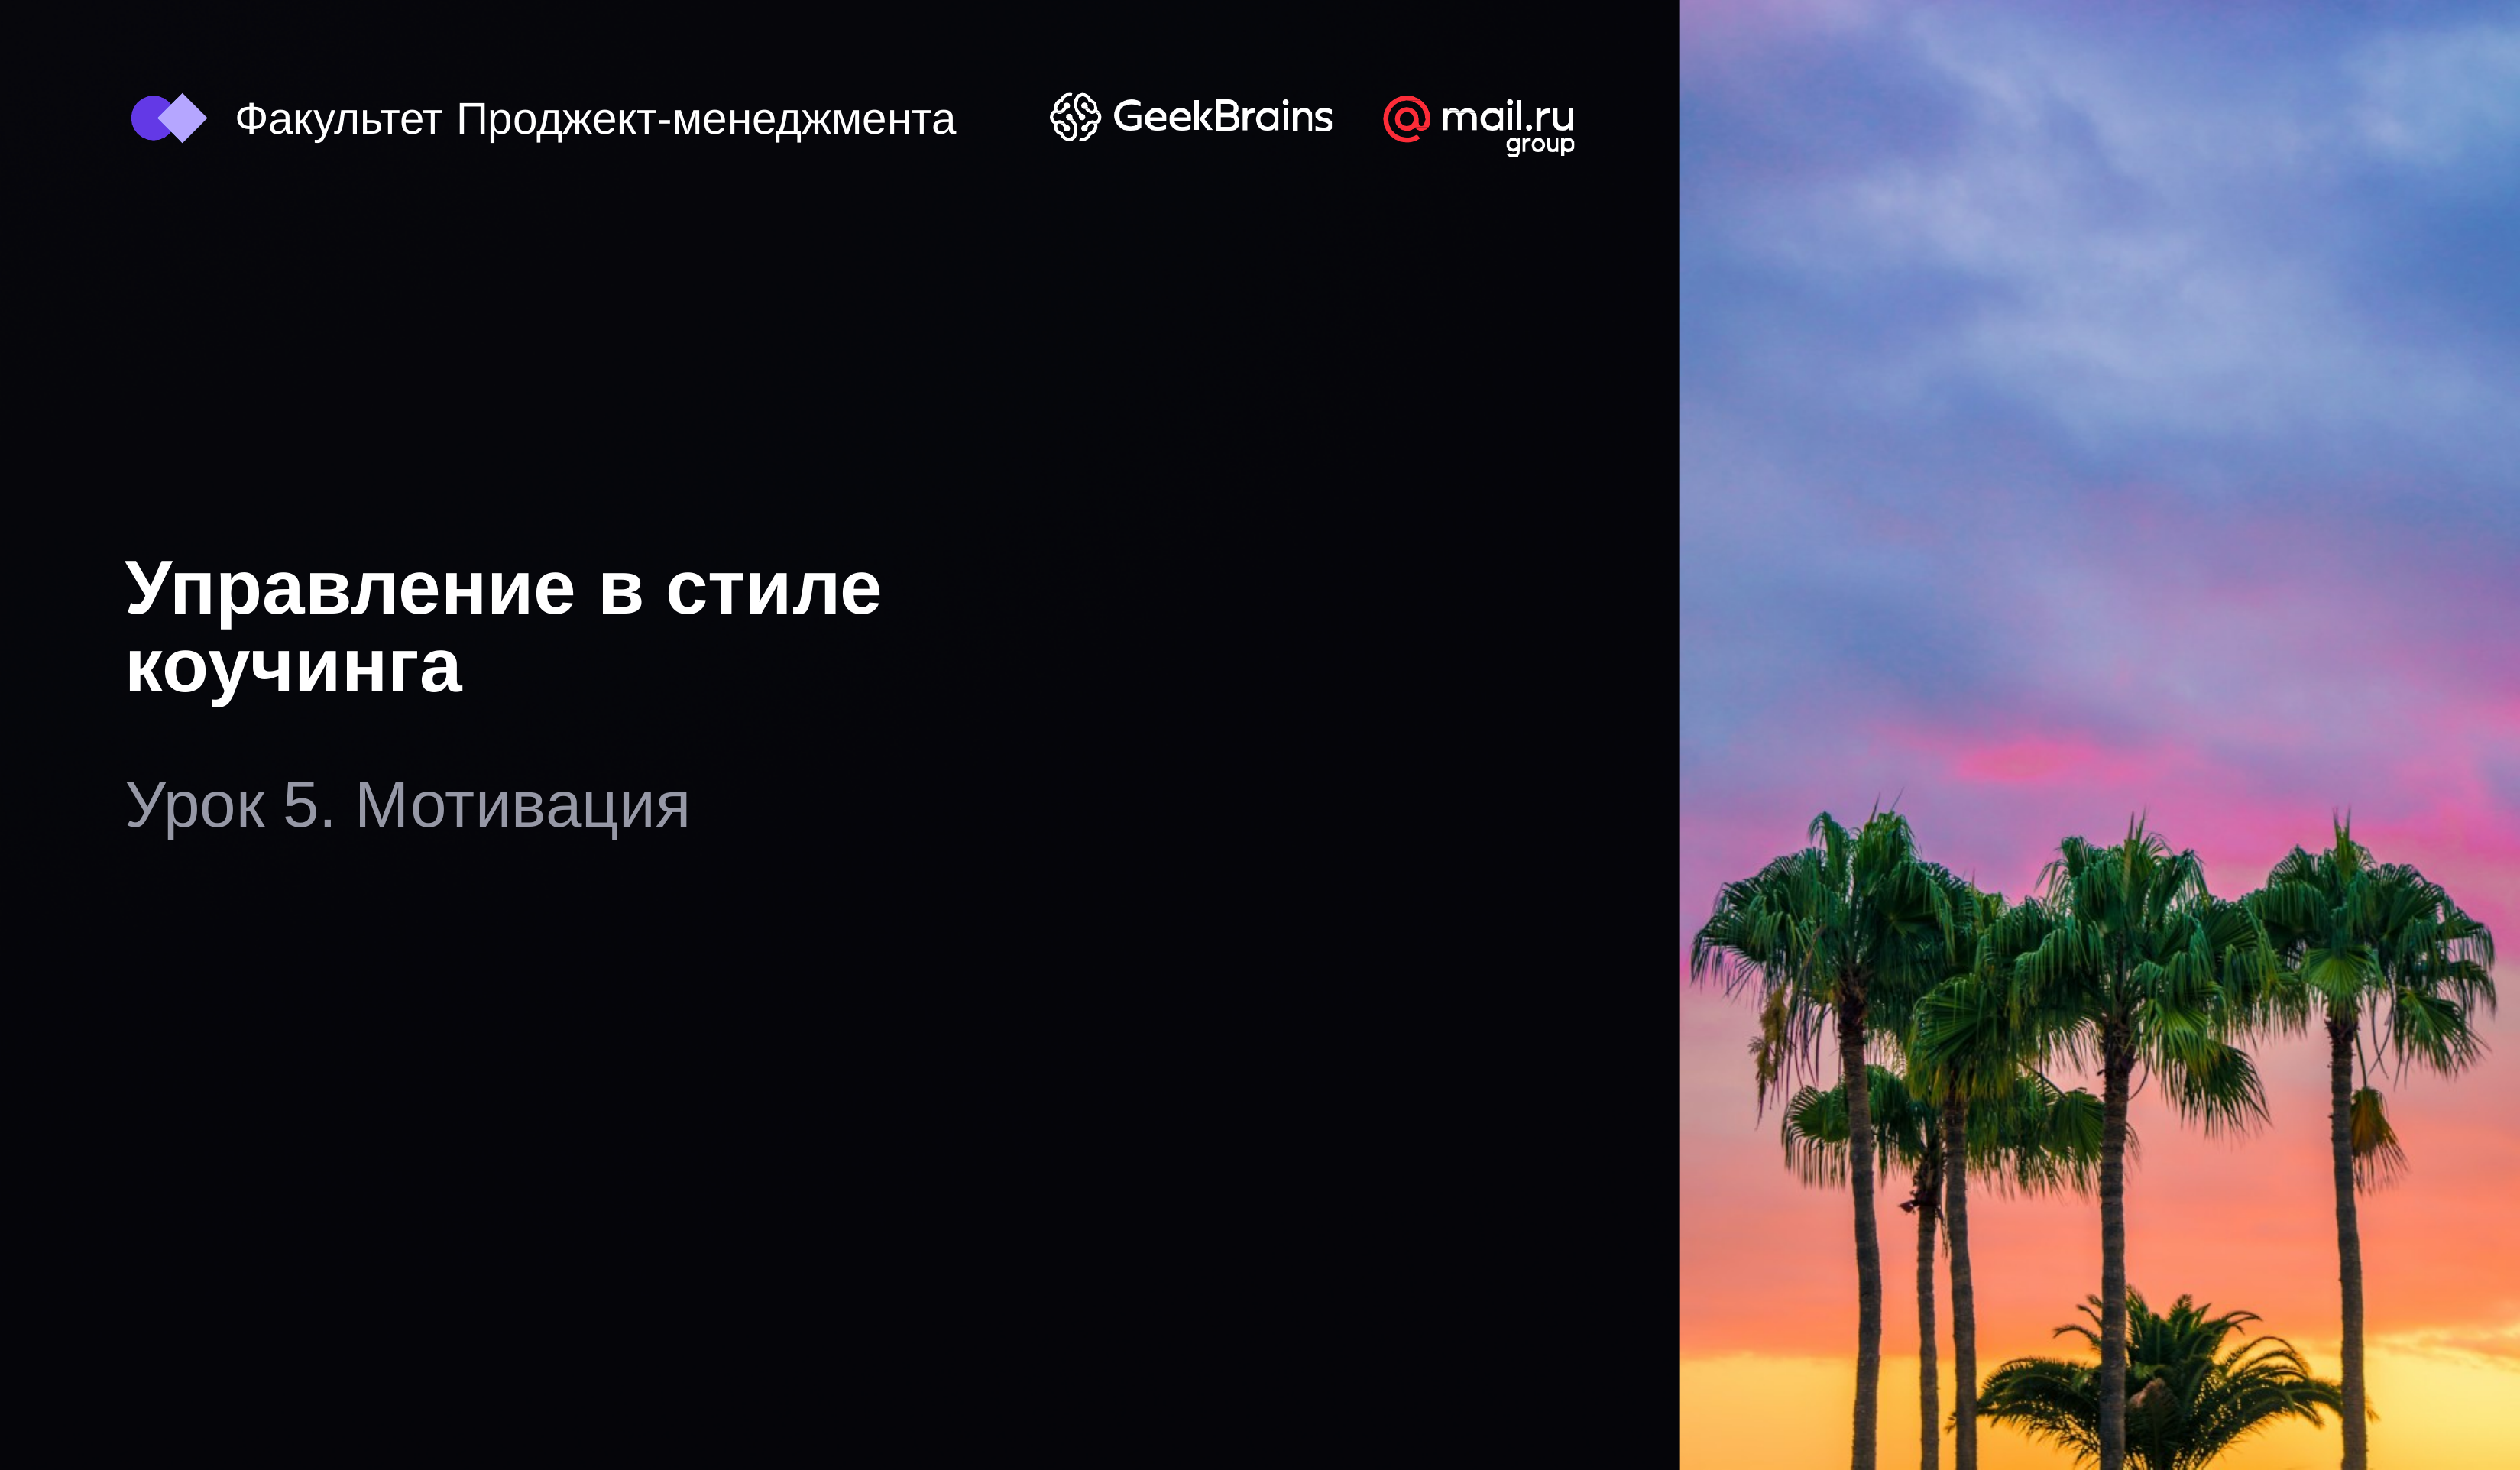

Факультет Проджект-менеджмента

Управление в стиле коучинга

Урок 5. Мотивация